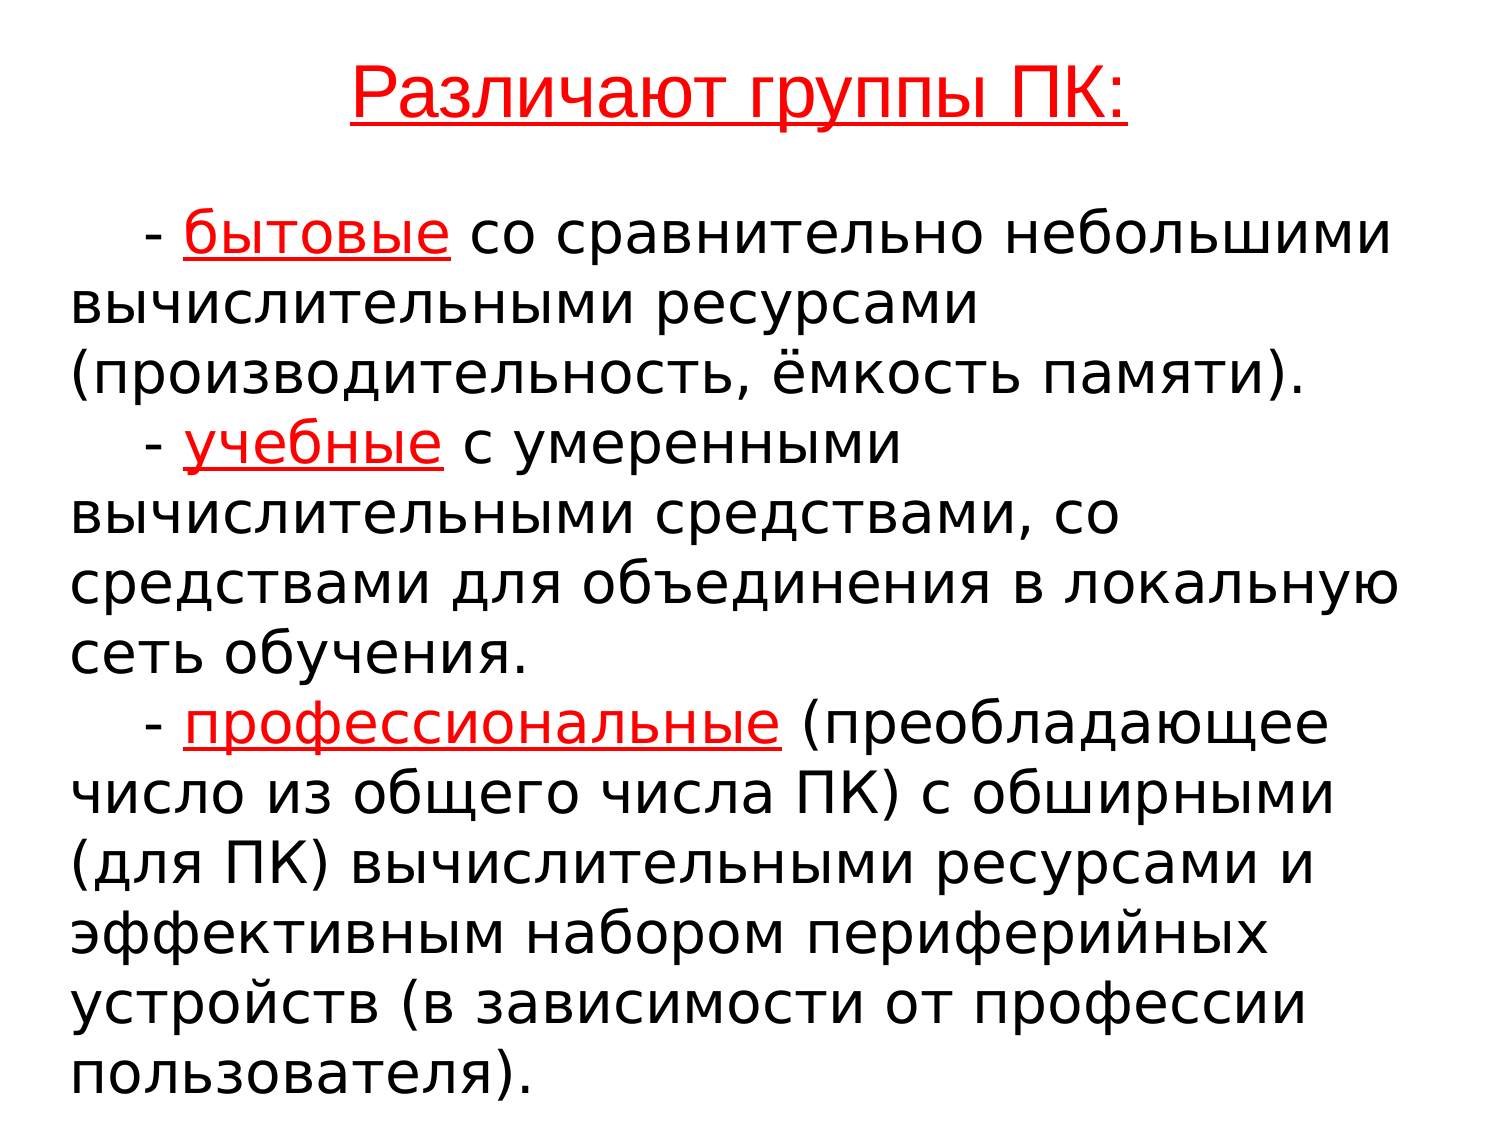

# Различают группы ПК:
- бытовые со сравнительно небольшими вычислительными ресурсами (производительность, ёмкость памяти).
- учебные с умеренными вычислительными средствами, со средствами для объединения в локальную сеть обучения.
- профессиональные (преобладающее число из общего числа ПК) с обширными (для ПК) вычислительными ресурсами и эффективным набором периферийных устройств (в зависимости от профессии пользователя).